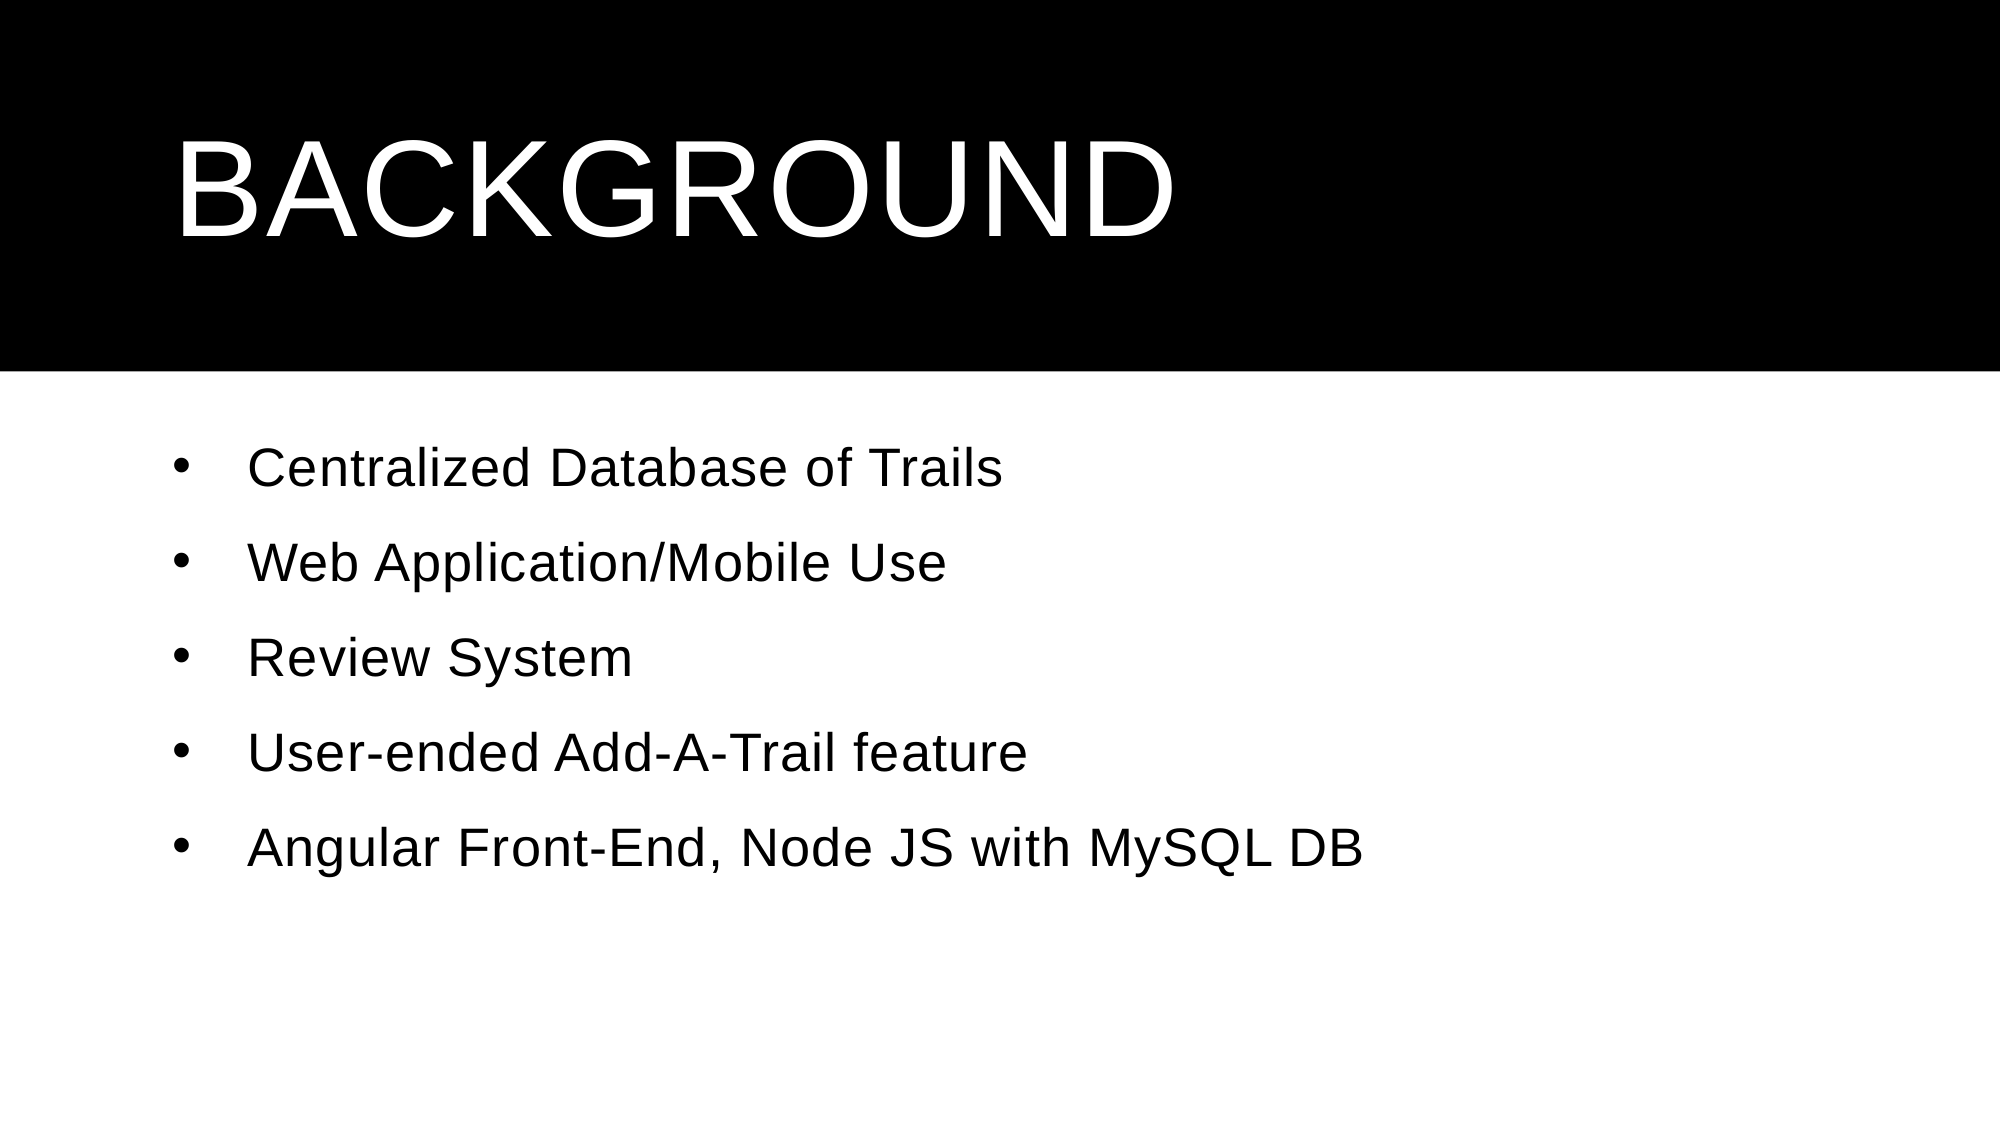

# Background
Centralized Database of Trails
Web Application/Mobile Use
Review System
User-ended Add-A-Trail feature
Angular Front-End, Node JS with MySQL DB